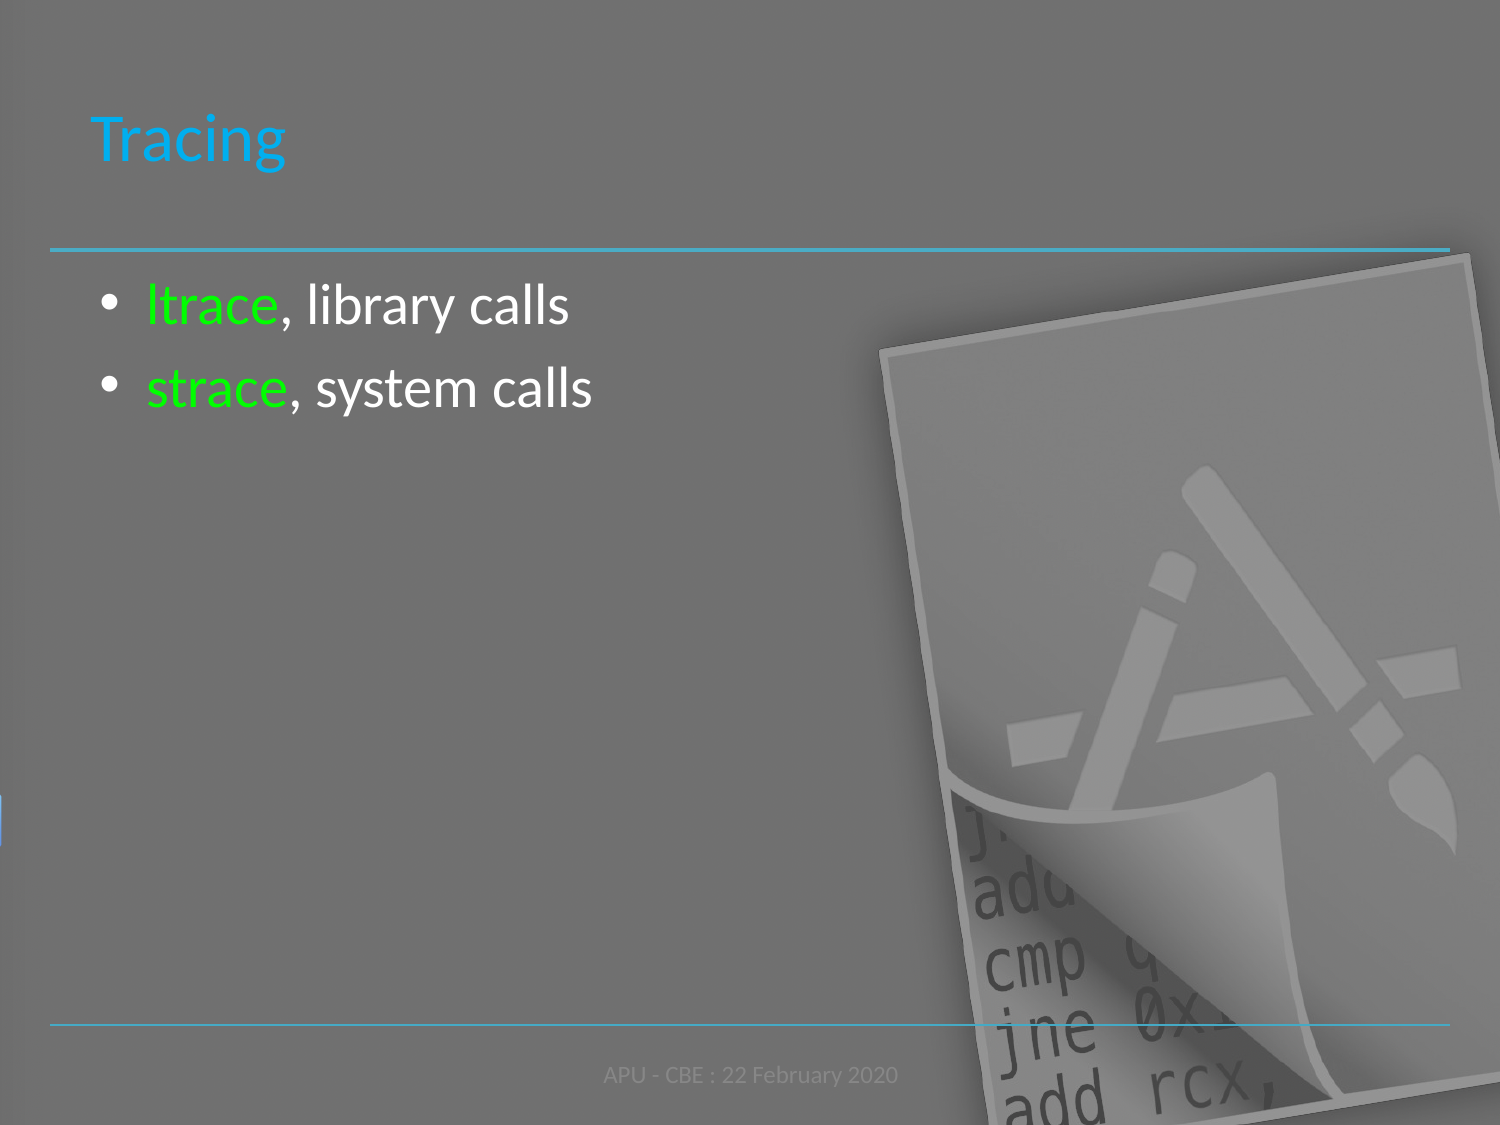

# Tracing

ltrace, library calls
strace, system calls

APU - CBE : 22 February 2020